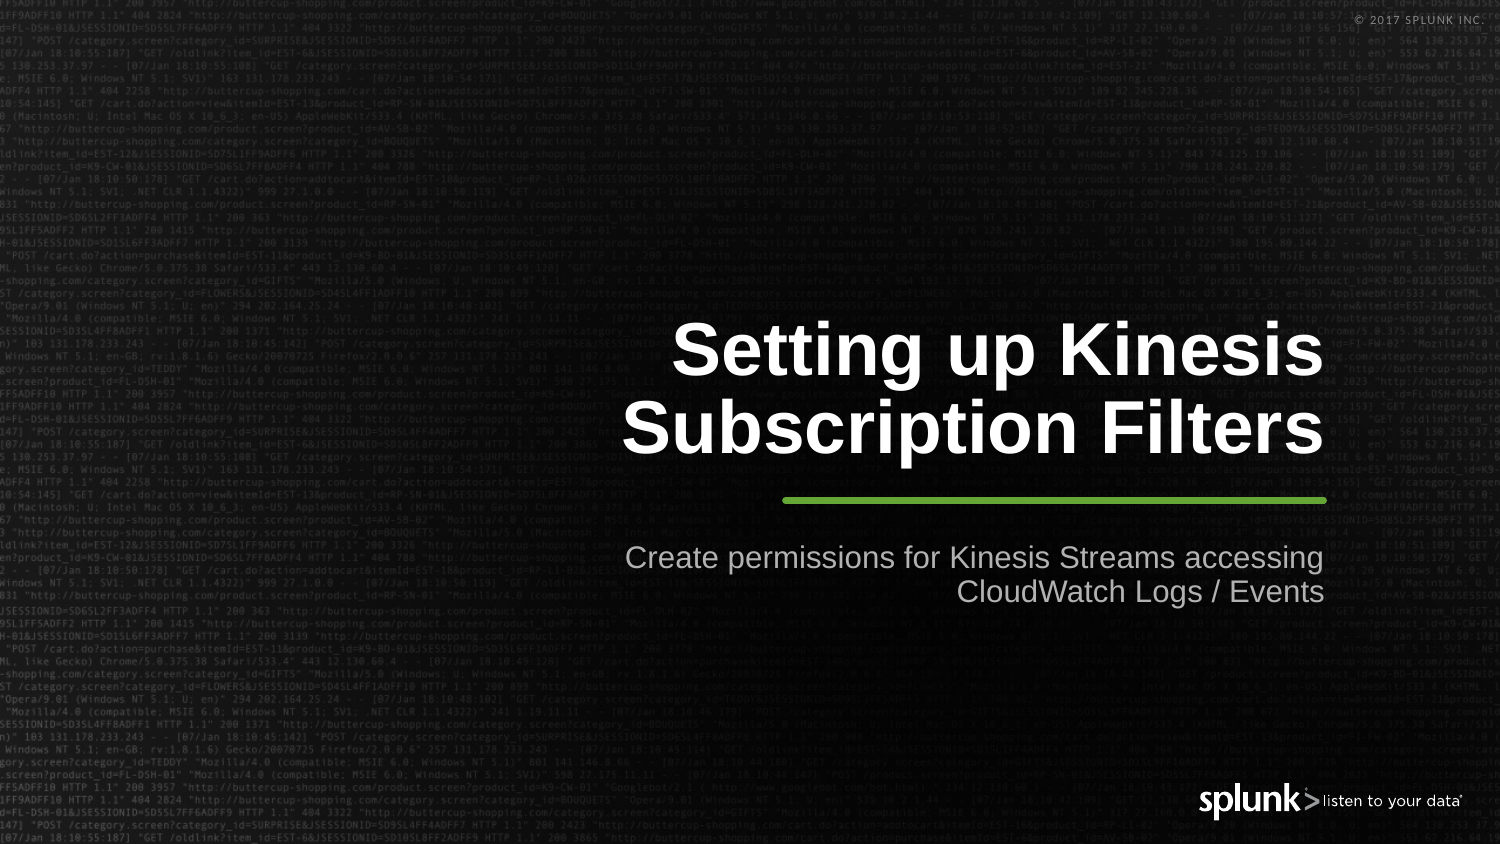

# Setting up Kinesis Subscription Filters
Create permissions for Kinesis Streams accessing CloudWatch Logs / Events